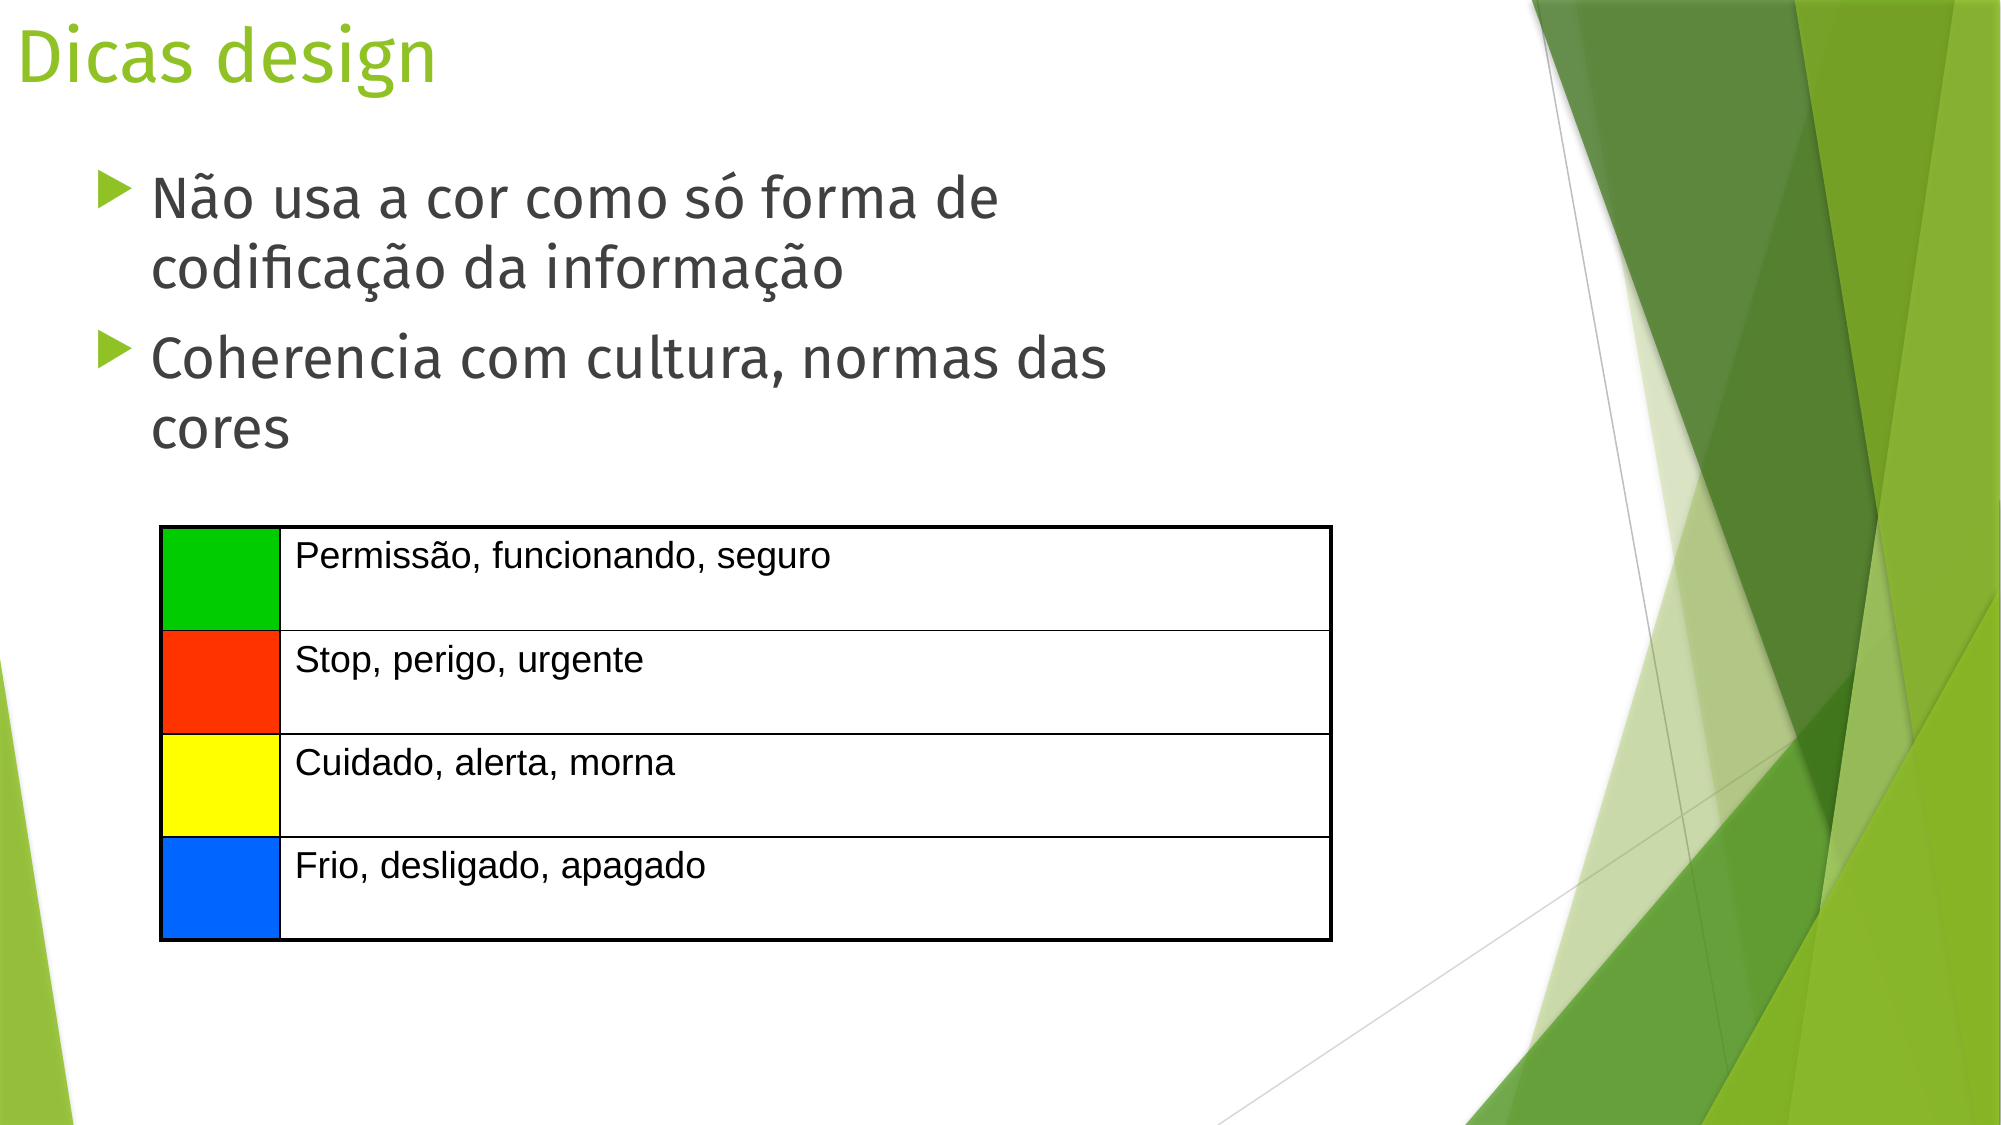

# Dicas design
Não usa a cor como só forma de codificação da informação
Coherencia com cultura, normas das cores
|  | Permissão, funcionando, seguro |
| --- | --- |
|  | Stop, perigo, urgente |
|  | Cuidado, alerta, morna |
|  | Frio, desligado, apagado |